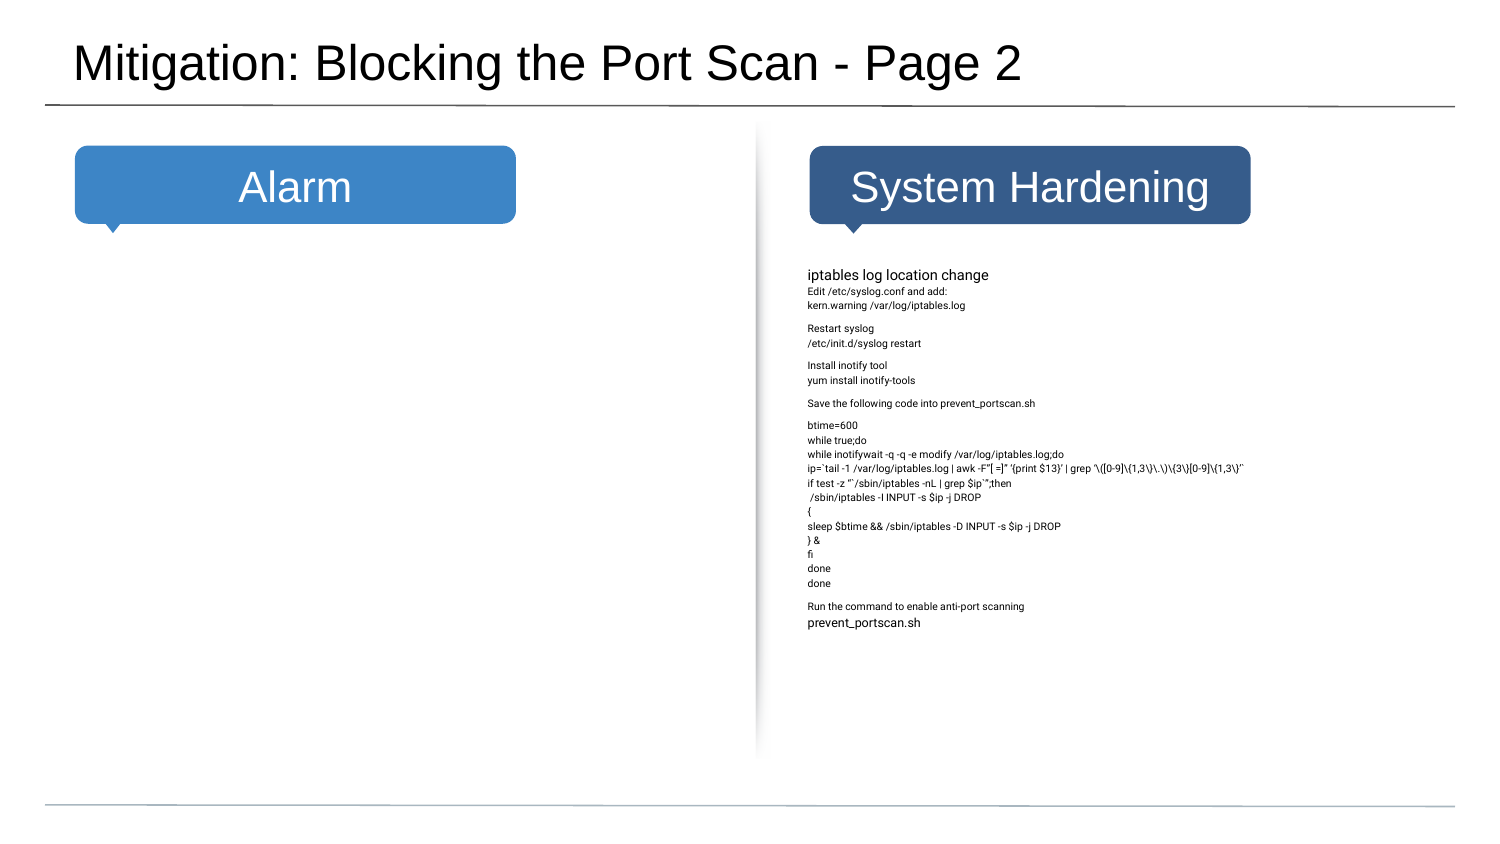

# Mitigation: Blocking the Port Scan - Page 2
iptables log location change
Edit /etc/syslog.conf and add:
kern.warning /var/log/iptables.log

Restart syslog
/etc/init.d/syslog restart

Install inotify tool
yum install inotify-tools

Save the following code into prevent_portscan.sh

btime=600
while true;do
while inotifywait -q -q -e modify /var/log/iptables.log;do
ip=`tail -1 /var/log/iptables.log | awk -F”[ =]” ‘{print $13}’ | grep ‘\([0-9]\{1,3\}\.\)\{3\}[0-9]\{1,3\}’`
if test -z “`/sbin/iptables -nL | grep $ip`”;then
 /sbin/iptables -I INPUT -s $ip -j DROP
{
sleep $btime && /sbin/iptables -D INPUT -s $ip -j DROP
} &
fi
done
done

Run the command to enable anti-port scanning
prevent_portscan.sh